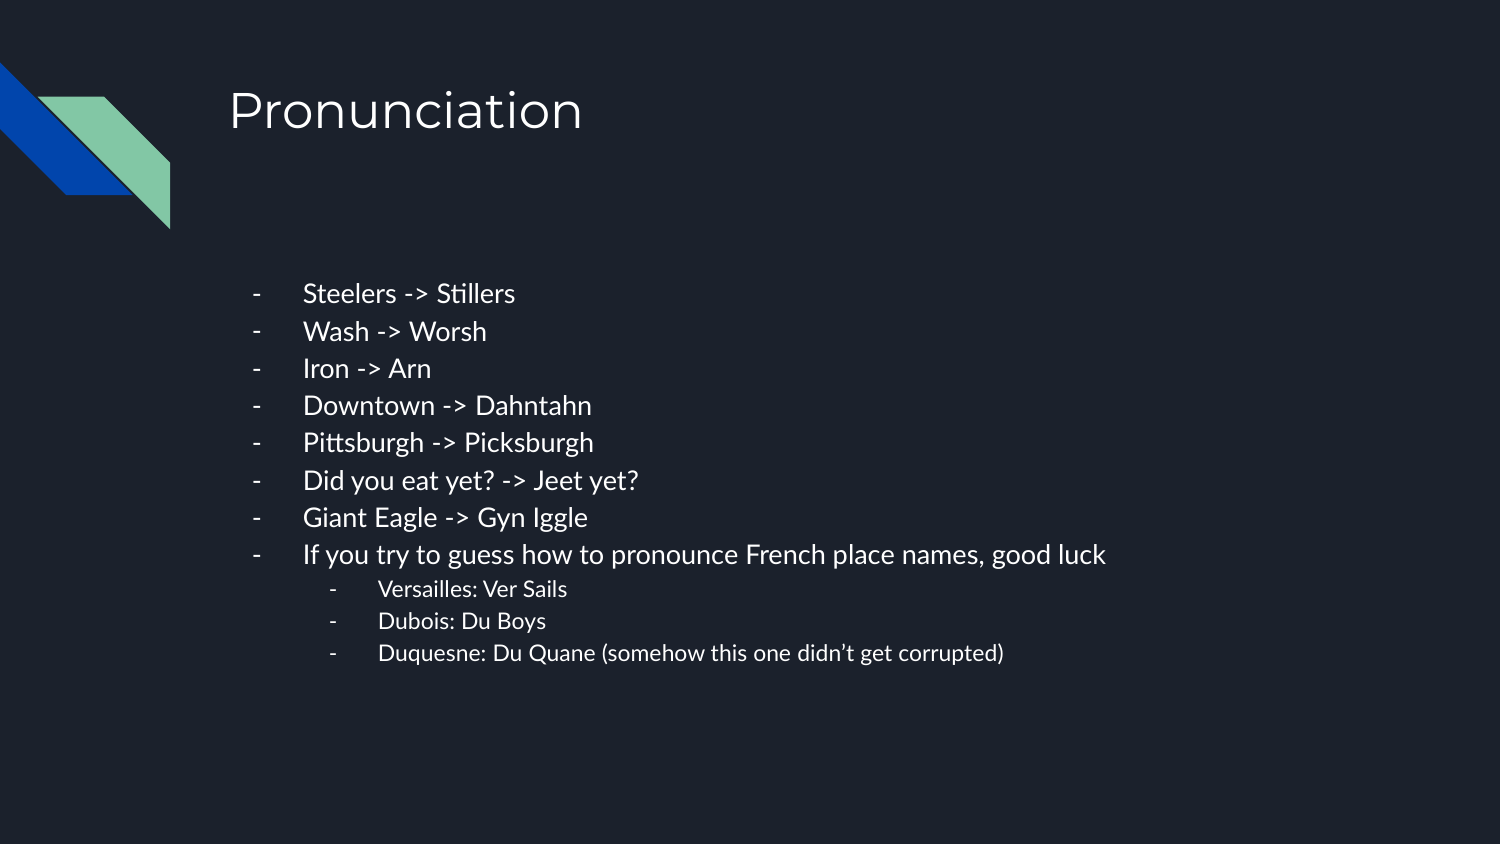

# Pronunciation
Steelers -> Stillers
Wash -> Worsh
Iron -> Arn
Downtown -> Dahntahn
Pittsburgh -> Picksburgh
Did you eat yet? -> Jeet yet?
Giant Eagle -> Gyn Iggle
If you try to guess how to pronounce French place names, good luck
Versailles: Ver Sails
Dubois: Du Boys
Duquesne: Du Quane (somehow this one didn’t get corrupted)